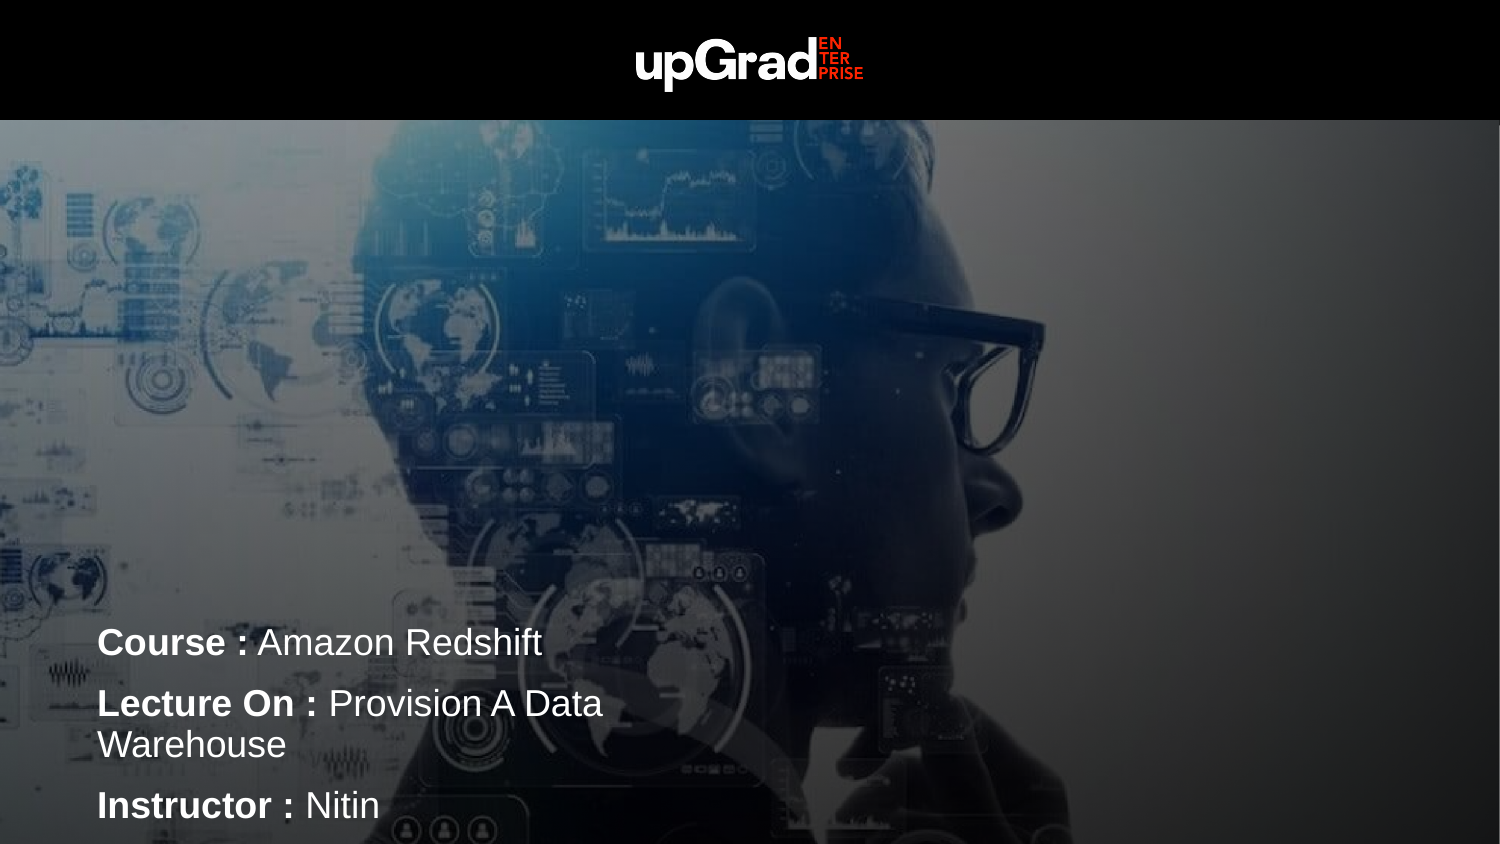

Course : Amazon Redshift
Lecture On : Provision A Data Warehouse
Instructor : Nitin